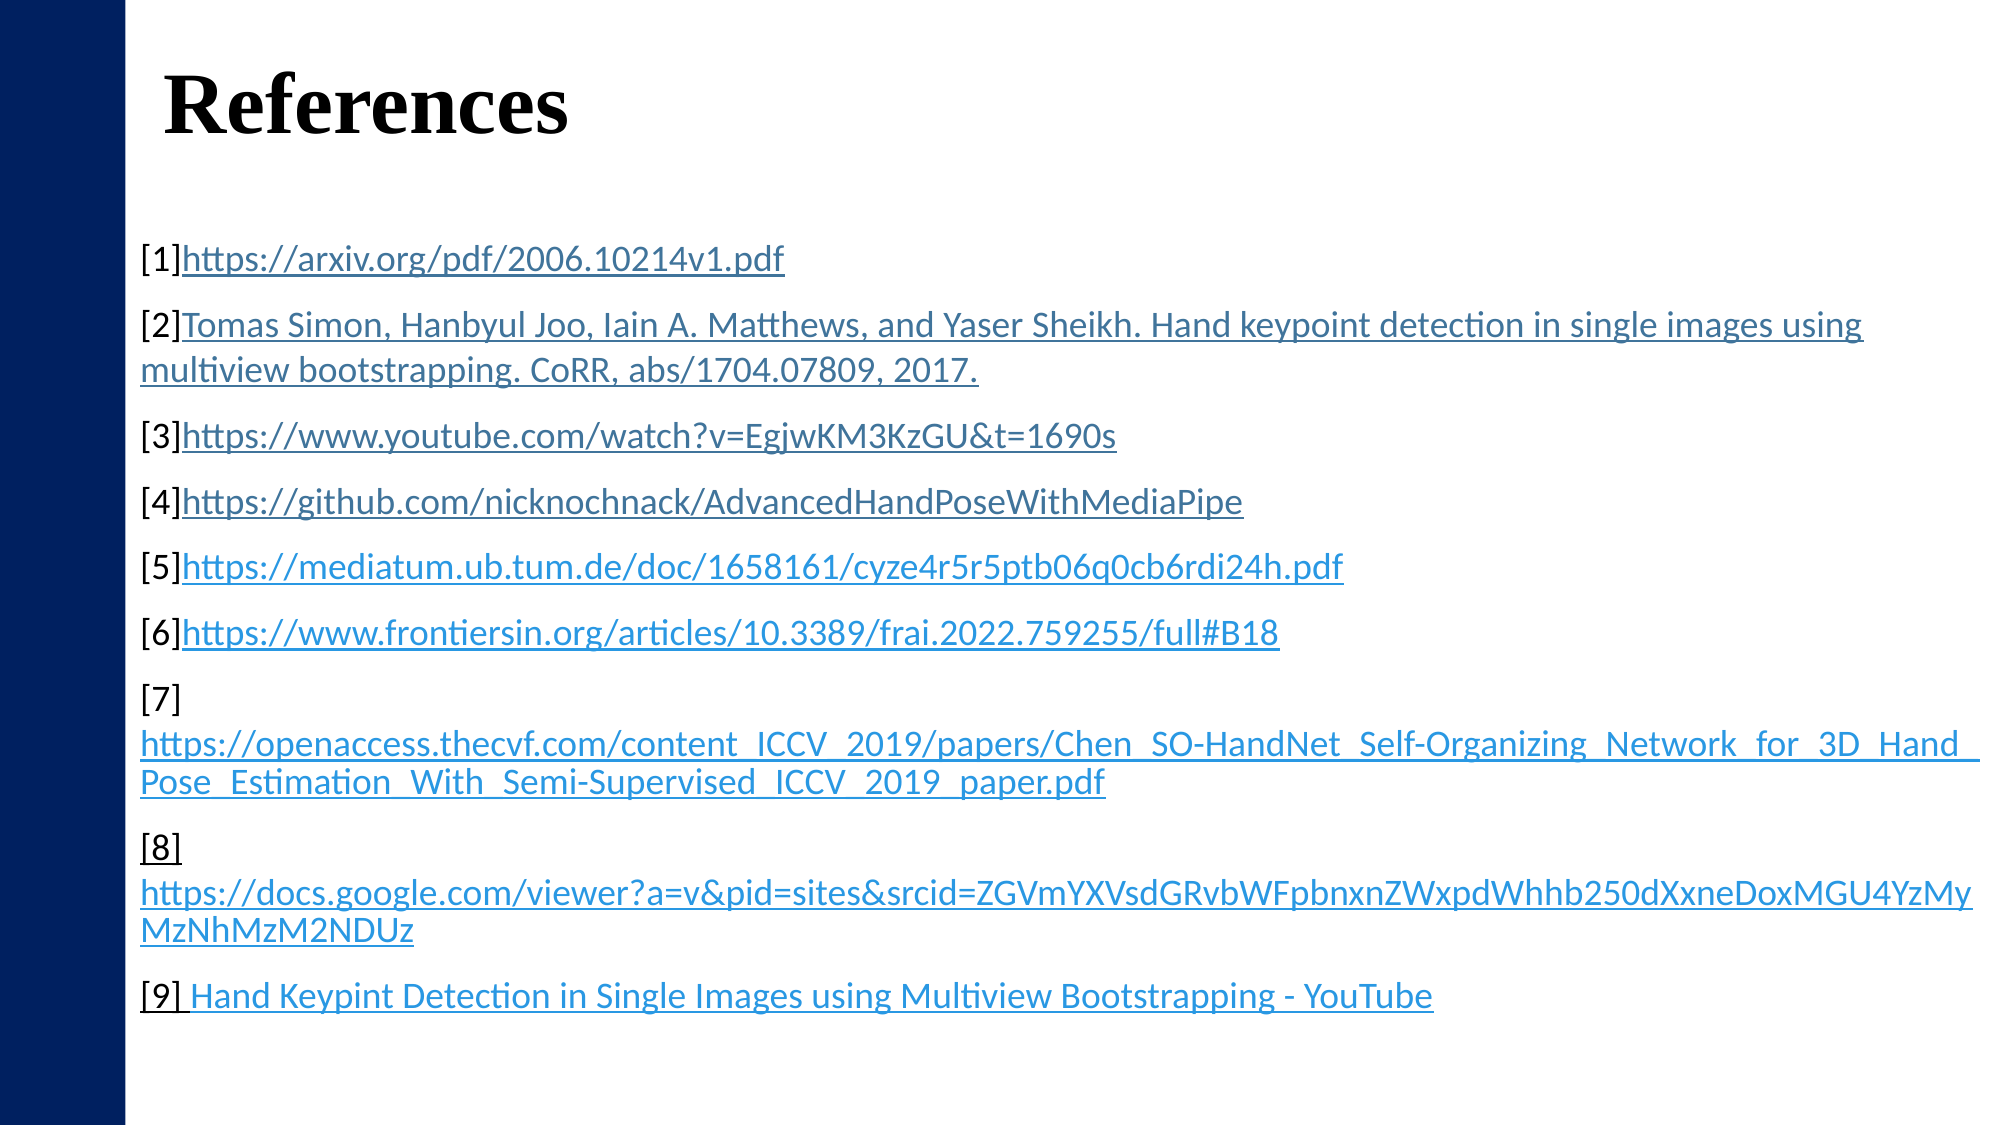

References
[1]https://arxiv.org/pdf/2006.10214v1.pdf
[2]Tomas Simon, Hanbyul Joo, Iain A. Matthews, and Yaser Sheikh. Hand keypoint detection in single images using multiview bootstrapping. CoRR, abs/1704.07809, 2017.
[3]https://www.youtube.com/watch?v=EgjwKM3KzGU&t=1690s
[4]https://github.com/nicknochnack/AdvancedHandPoseWithMediaPipe
[5]https://mediatum.ub.tum.de/doc/1658161/cyze4r5r5ptb06q0cb6rdi24h.pdf
[6]https://www.frontiersin.org/articles/10.3389/frai.2022.759255/full#B18
[7]https://openaccess.thecvf.com/content_ICCV_2019/papers/Chen_SO-HandNet_Self-Organizing_Network_for_3D_Hand_Pose_Estimation_With_Semi-Supervised_ICCV_2019_paper.pdf
[8]https://docs.google.com/viewer?a=v&pid=sites&srcid=ZGVmYXVsdGRvbWFpbnxnZWxpdWhhb250dXxneDoxMGU4YzMyMzNhMzM2NDUz
[9] Hand Keypint Detection in Single Images using Multiview Bootstrapping - YouTube